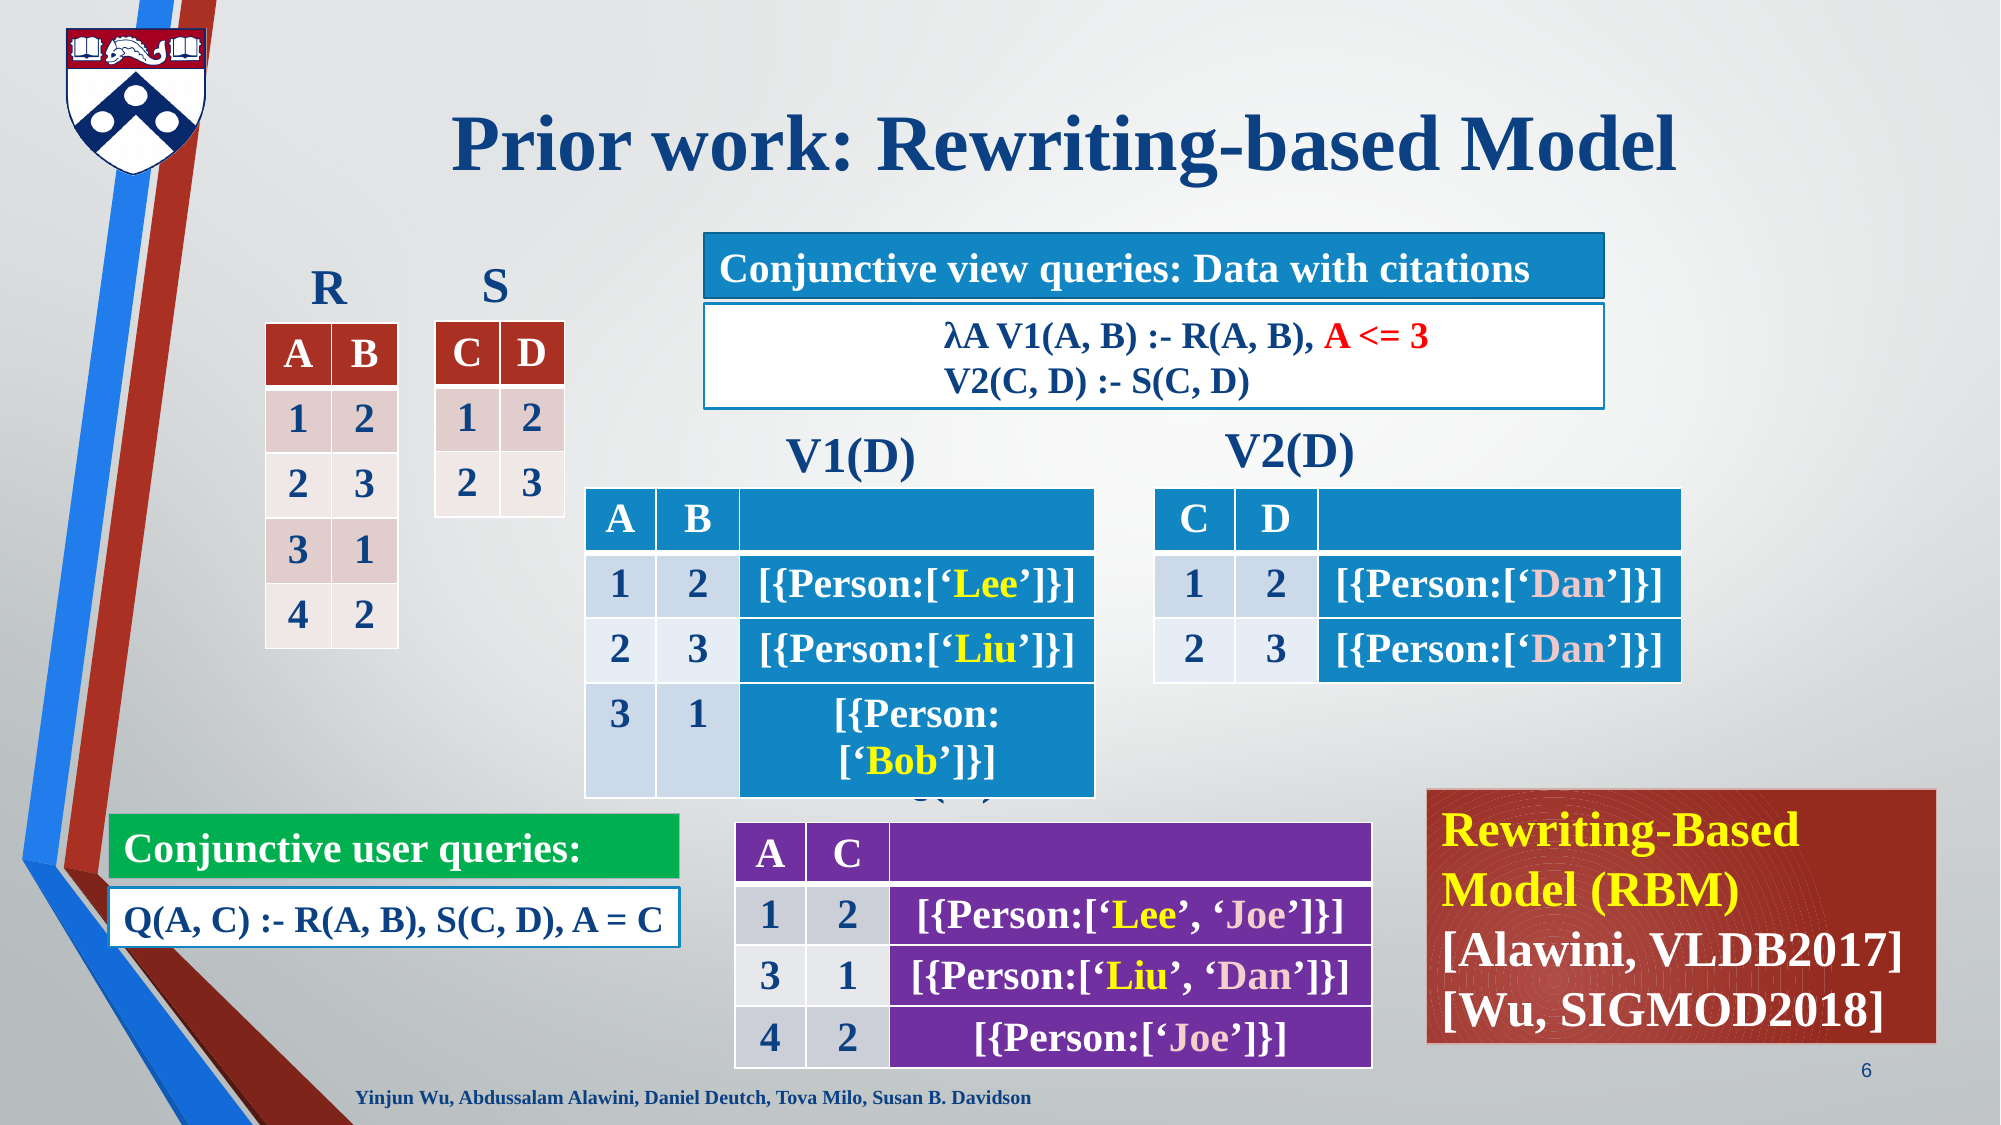

# Prior work: Rewriting-based Model
Conjunctive view queries: Data with citations
S
R
λA V1(A, B) :- R(A, B), A <= 3
V2(C, D) :- S(C, D)
| C | D |
| --- | --- |
| 1 | 2 |
| 2 | 3 |
| A | B |
| --- | --- |
| 1 | 2 |
| 2 | 3 |
| 3 | 1 |
| 4 | 2 |
V2(D)
V1(D)
| A | B |  |
| --- | --- | --- |
| 1 | 2 | [{Person:[‘Lee’]}] |
| 2 | 3 | [{Person:[‘Liu’]}] |
| 3 | 1 | [{Person:[‘Bob’]}] |
| C | D |  |
| --- | --- | --- |
| 1 | 2 | [{Person:[‘Dan’]}] |
| 2 | 3 | [{Person:[‘Dan’]}] |
Q(D)
Rewriting-Based Model (RBM) [Alawini, VLDB2017] [Wu, SIGMOD2018]
Conjunctive user queries:
| A | C |  |
| --- | --- | --- |
| 1 | 2 | [{Person:[‘Lee’, ‘Joe’]}] |
| 3 | 1 | [{Person:[‘Liu’, ‘Dan’]}] |
| 4 | 2 | [{Person:[‘Joe’]}] |
Q(A, C) :- R(A, B), S(C, D), A = C
6